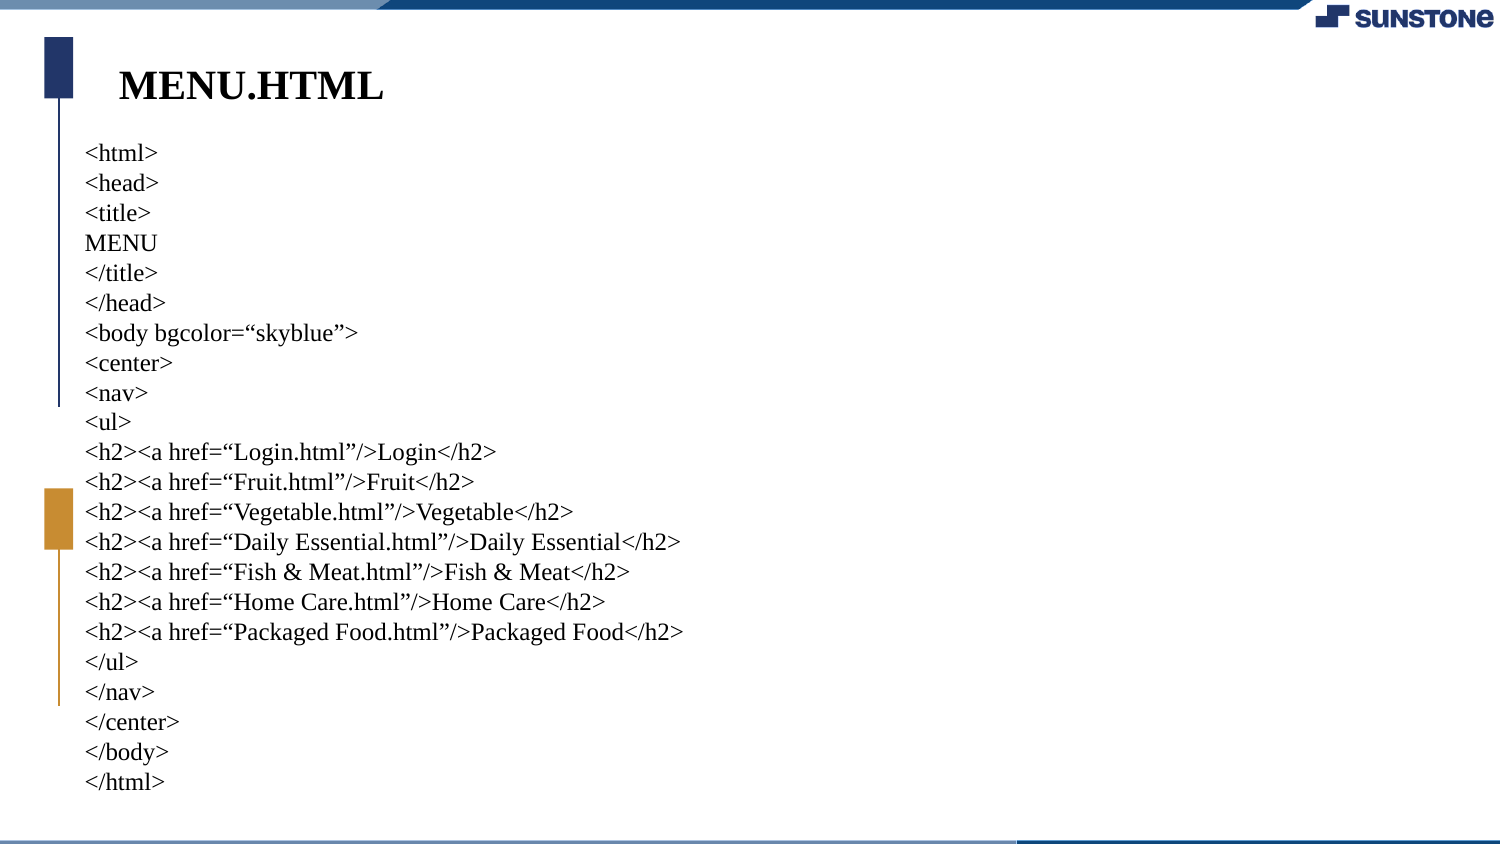

MENU.HTML
<html>
<head>
<title>
MENU
</title>
</head>
<body bgcolor=“skyblue”>
<center>
<nav>
<ul>
<h2><a href=“Login.html”/>Login</h2>
<h2><a href=“Fruit.html”/>Fruit</h2>
<h2><a href=“Vegetable.html”/>Vegetable</h2>
<h2><a href=“Daily Essential.html”/>Daily Essential</h2>
<h2><a href=“Fish & Meat.html”/>Fish & Meat</h2>
<h2><a href=“Home Care.html”/>Home Care</h2>
<h2><a href=“Packaged Food.html”/>Packaged Food</h2>
</ul>
</nav>
</center>
</body>
</html>